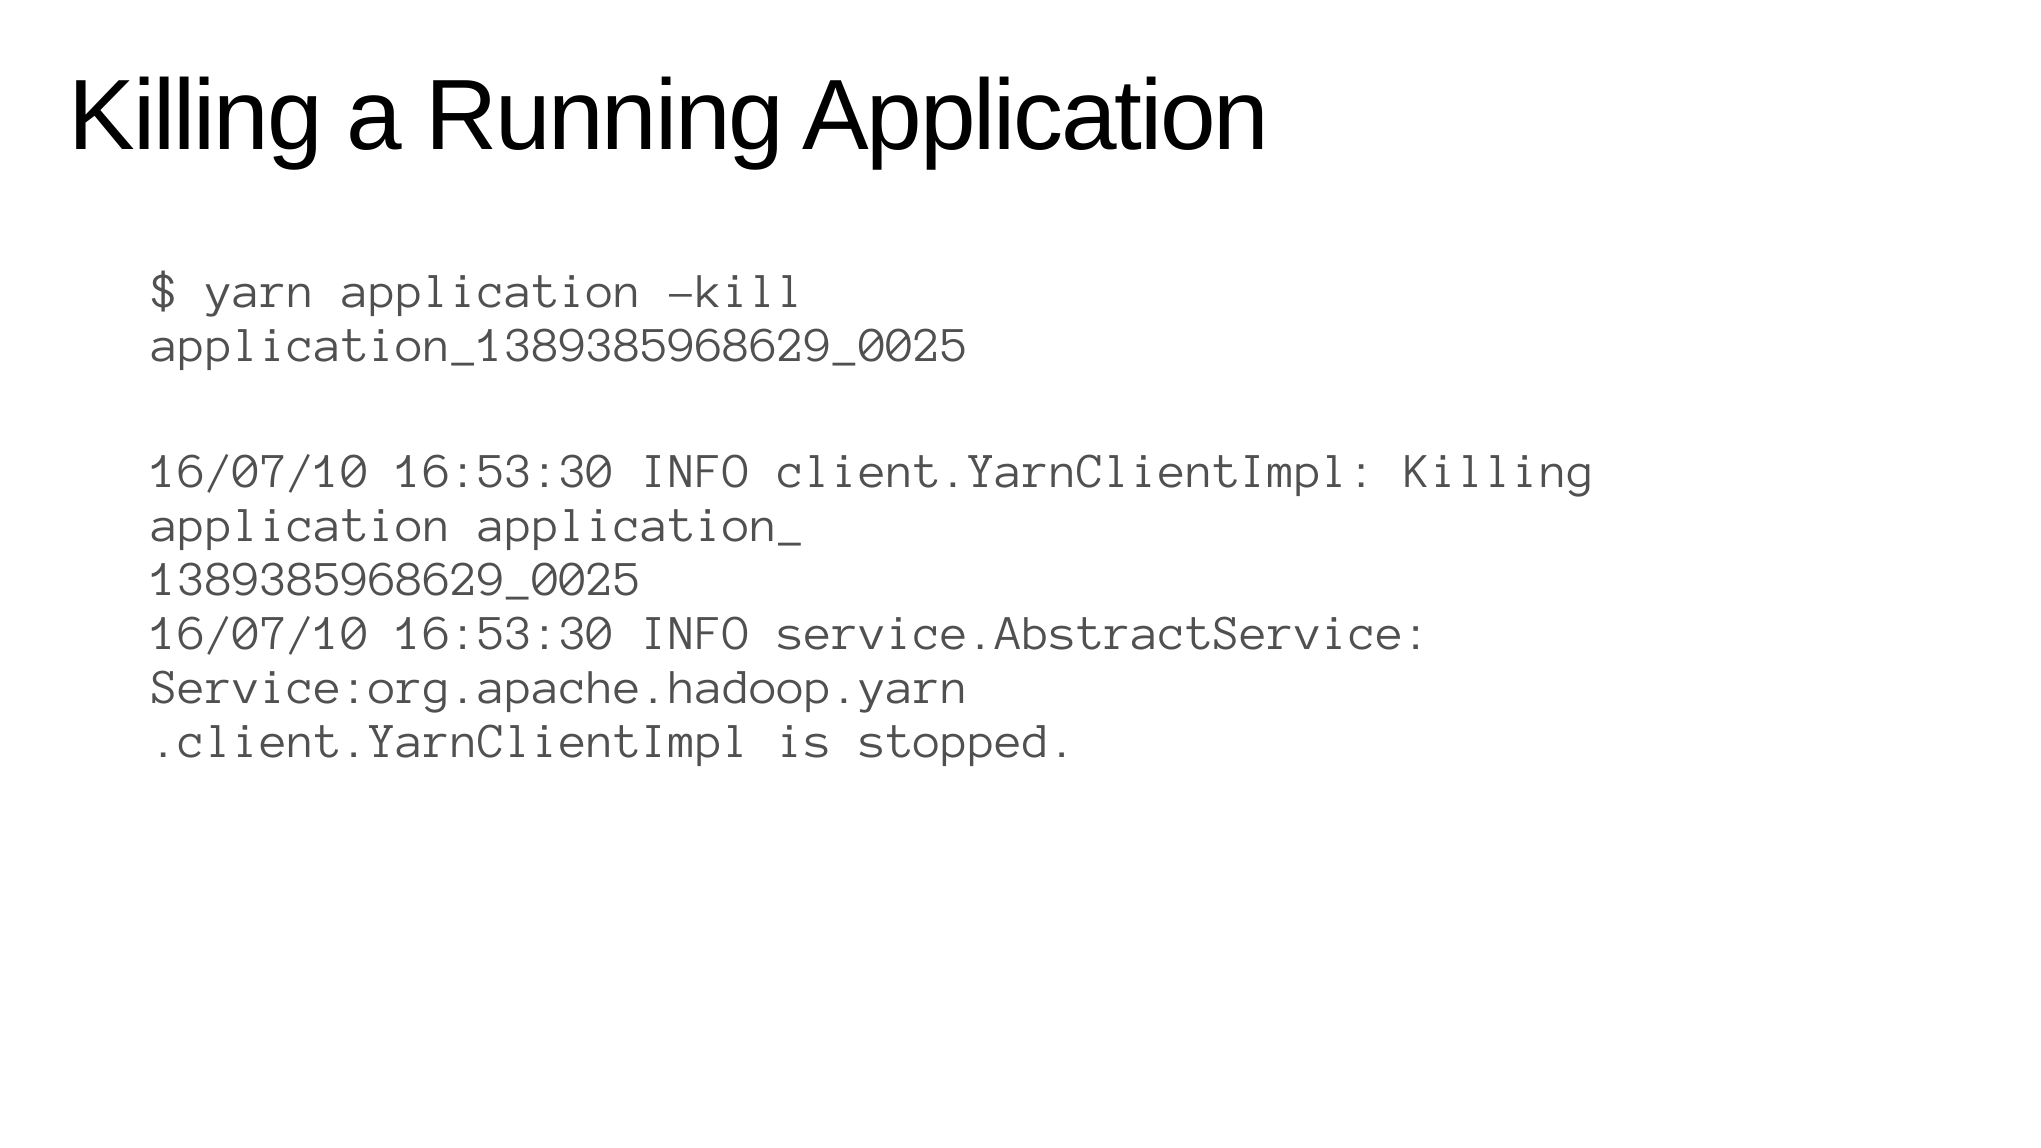

# Killing a Running Application
$ yarn application –kill application_1389385968629_0025
16/07/10 16:53:30 INFO client.YarnClientImpl: Killing application application_
1389385968629_0025
16/07/10 16:53:30 INFO service.AbstractService: Service:org.apache.hadoop.yarn
.client.YarnClientImpl is stopped.